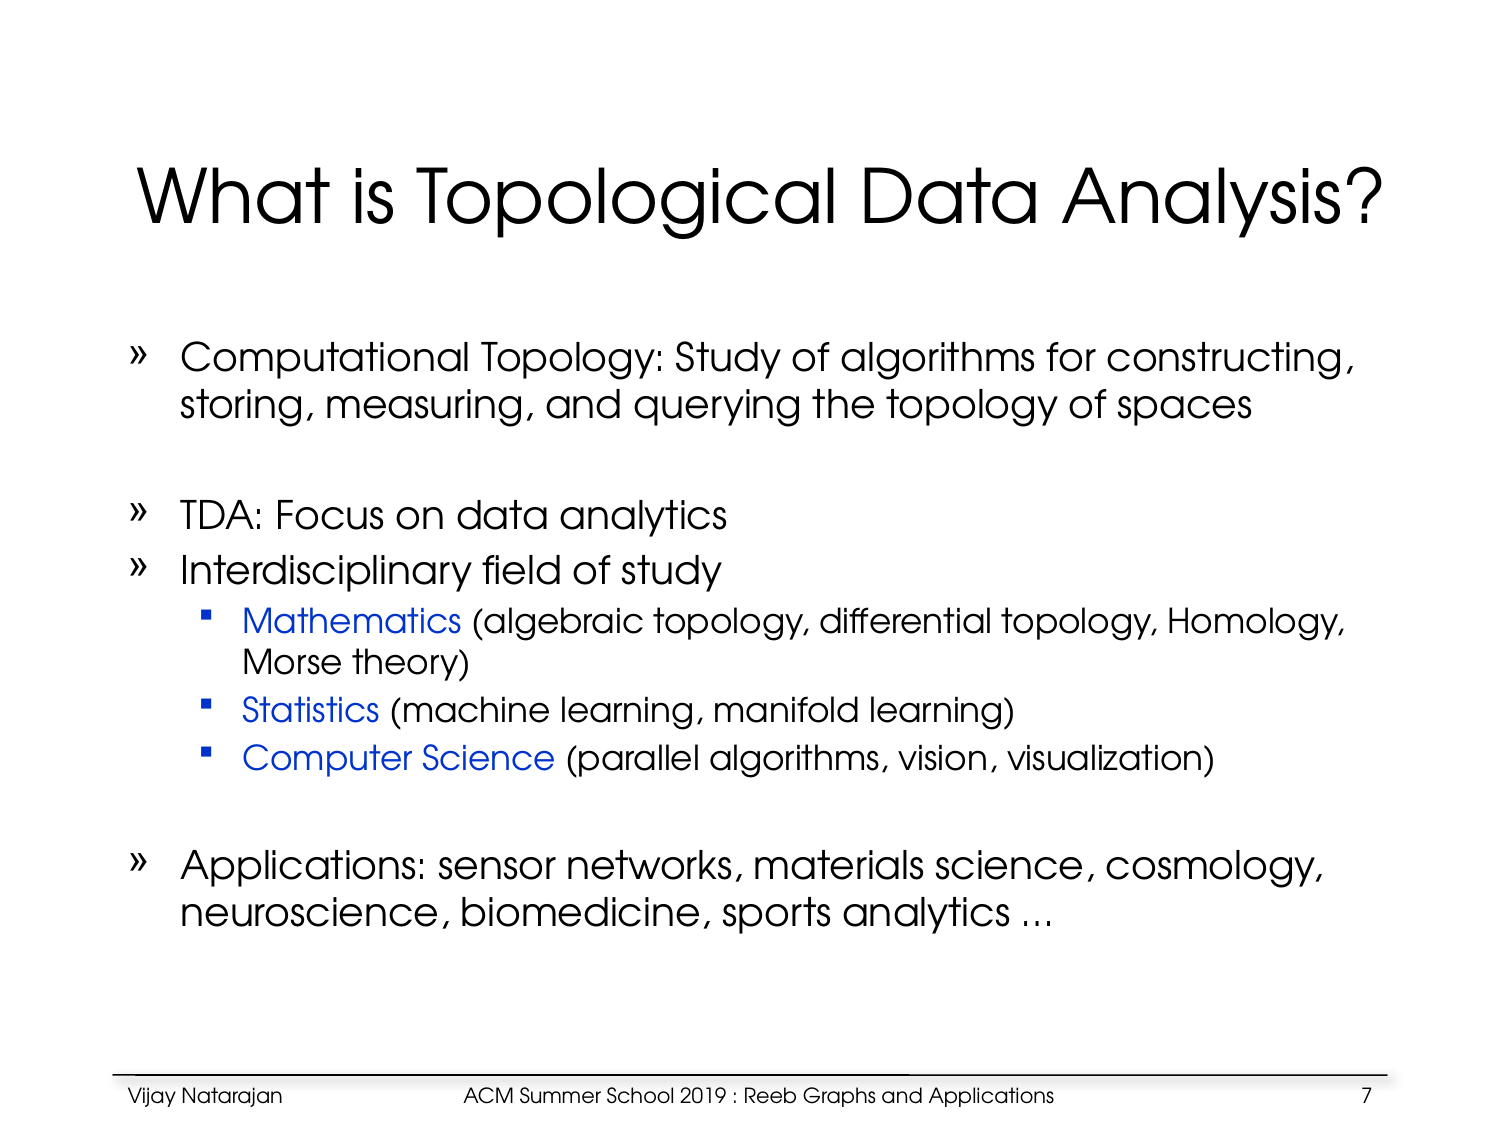

# What is Topological Data Analysis?
Computational Topology: Study of algorithms for constructing, storing, measuring, and querying the topology of spaces

TDA: Focus on data analytics
Interdisciplinary field of study
Mathematics (algebraic topology, differential topology, Homology, Morse theory)
Statistics (machine learning, manifold learning)
Computer Science (parallel algorithms, vision, visualization)

Applications: sensor networks, materials science, cosmology, neuroscience, biomedicine, sports analytics …
Vijay Natarajan
ACM Summer School 2019 : Reeb Graphs and Applications
7